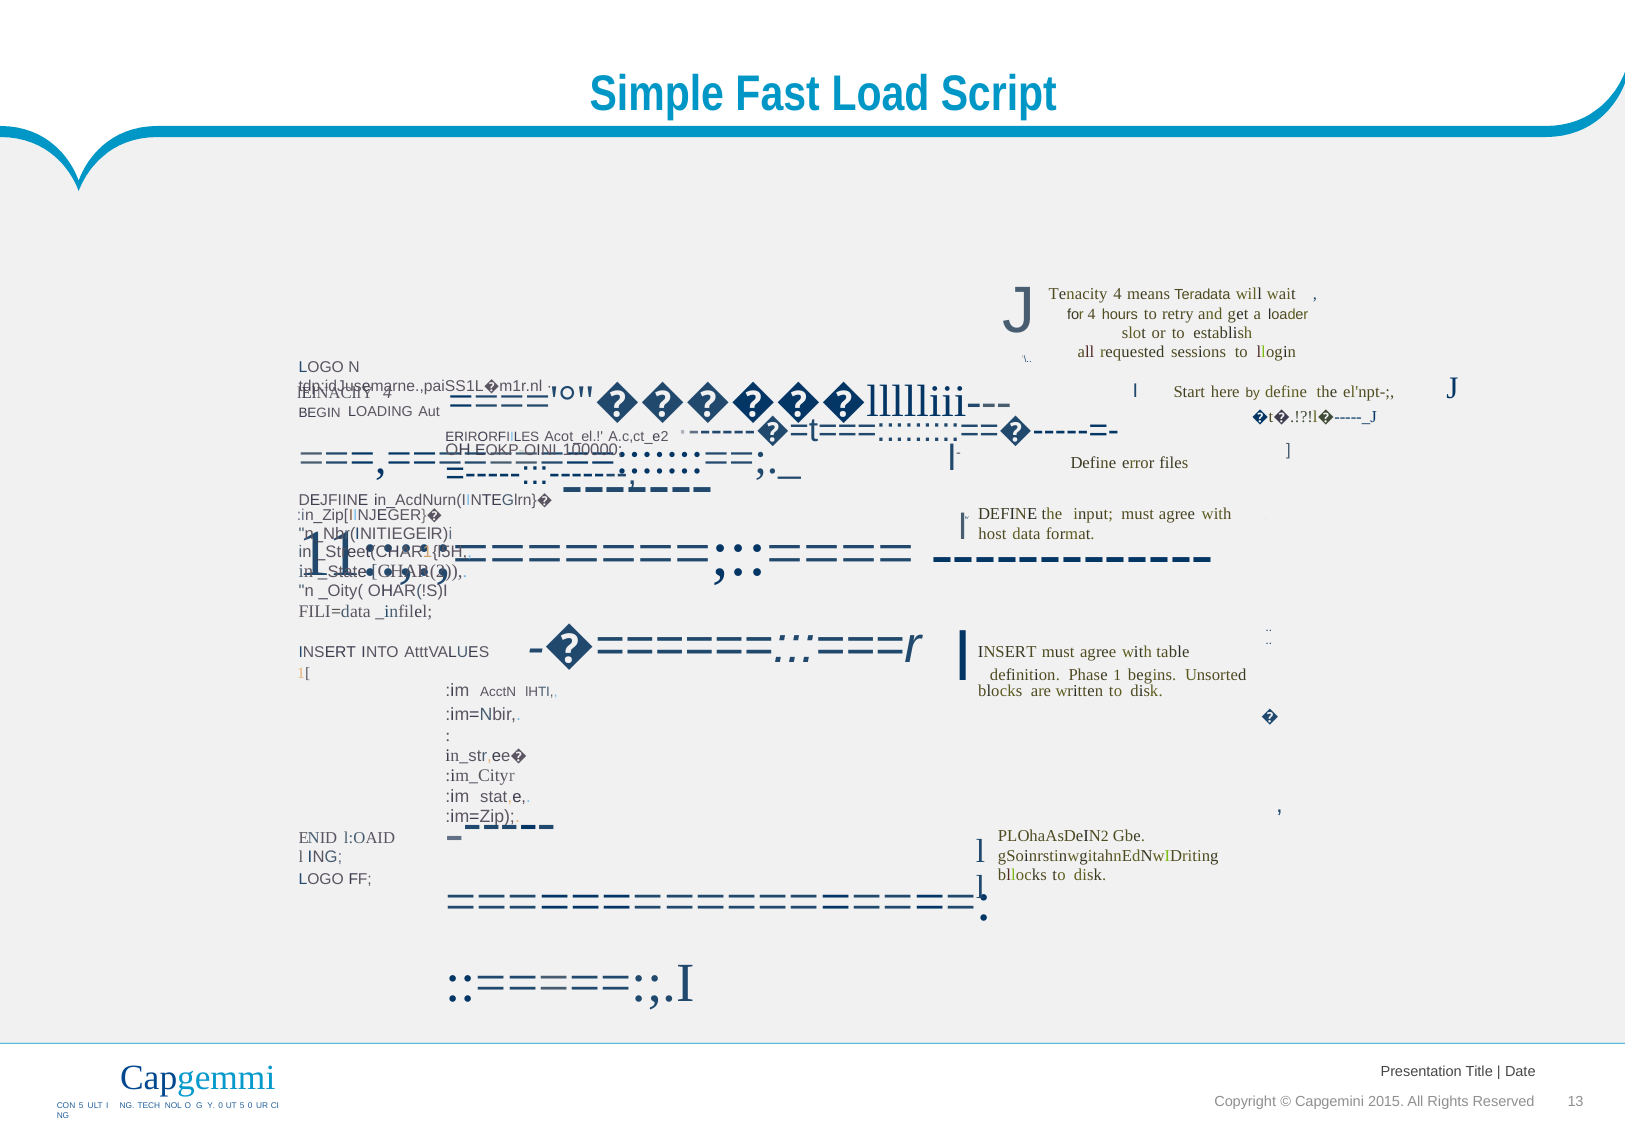

Simple Fast Load Script

J
Tenacity 4 means Teradata will wait    ,
for 4 hours to retry and get a loader
slot or to establish
all requested sessions  to  llogin
'\..
LOGO N tdp:idJusemarne.,paiSS1L�m1r.nl ·
J
BEGIN  LOADING Aut  ===='°"������llllliii---===,=========:::::::==;._
I      Start here by define  the el'npt-;,
lElNACllY  4
�t�.!?!l�-----_J
ERIRORFIILES Acot_el.!' A.c,ct_e2  ·------�=t===:::::::::==�-----=-=-----:::-------,
l-
OH EOKP-OINI 100000;
]
DEJFIINE in_AcdNurn(IINTEGlrn}�  -------11::;:;=======;::==== -------------
Define error files
w     DEFINE the  input;  must agree with        I
:in_Zip[IINJEGER}�
"n_Nbr(INITIEGElR)i
in _Street(CHAR1{l5H,,
in _State [CHAR(2)),.
"n _Oity( OHAR(!S)I
FILI=data _infilel;
l host data format.
-�======:::===r
....
l definition.  Phase 1 begins.  Unsorted
INSERT must agree with table
INSERT INTO AtttVALUES
1[
:im  AcctN
blocks  are written to disk.
lHTI,,
�
:im=Nbir,.
: in_str,ee�
:im_Cityr
:im  stat,e,.
:im=Zip);.
------=================:::=====:;.I
,
PLOhaAsDeIN2 Gbe. gSoinrstinwgitahnEdNwIDriting bllocks to disk.
El
NID l:OAID ING;

ll
LOGO FF;

Capgemmi
CON 5  ULT I     NG. TECH  NOL O  G  Y. 0 UT 5 0 UR CI  NG

Presentation Title | Date
Copyright © Capgemini 2015. All Rights Reserved        13